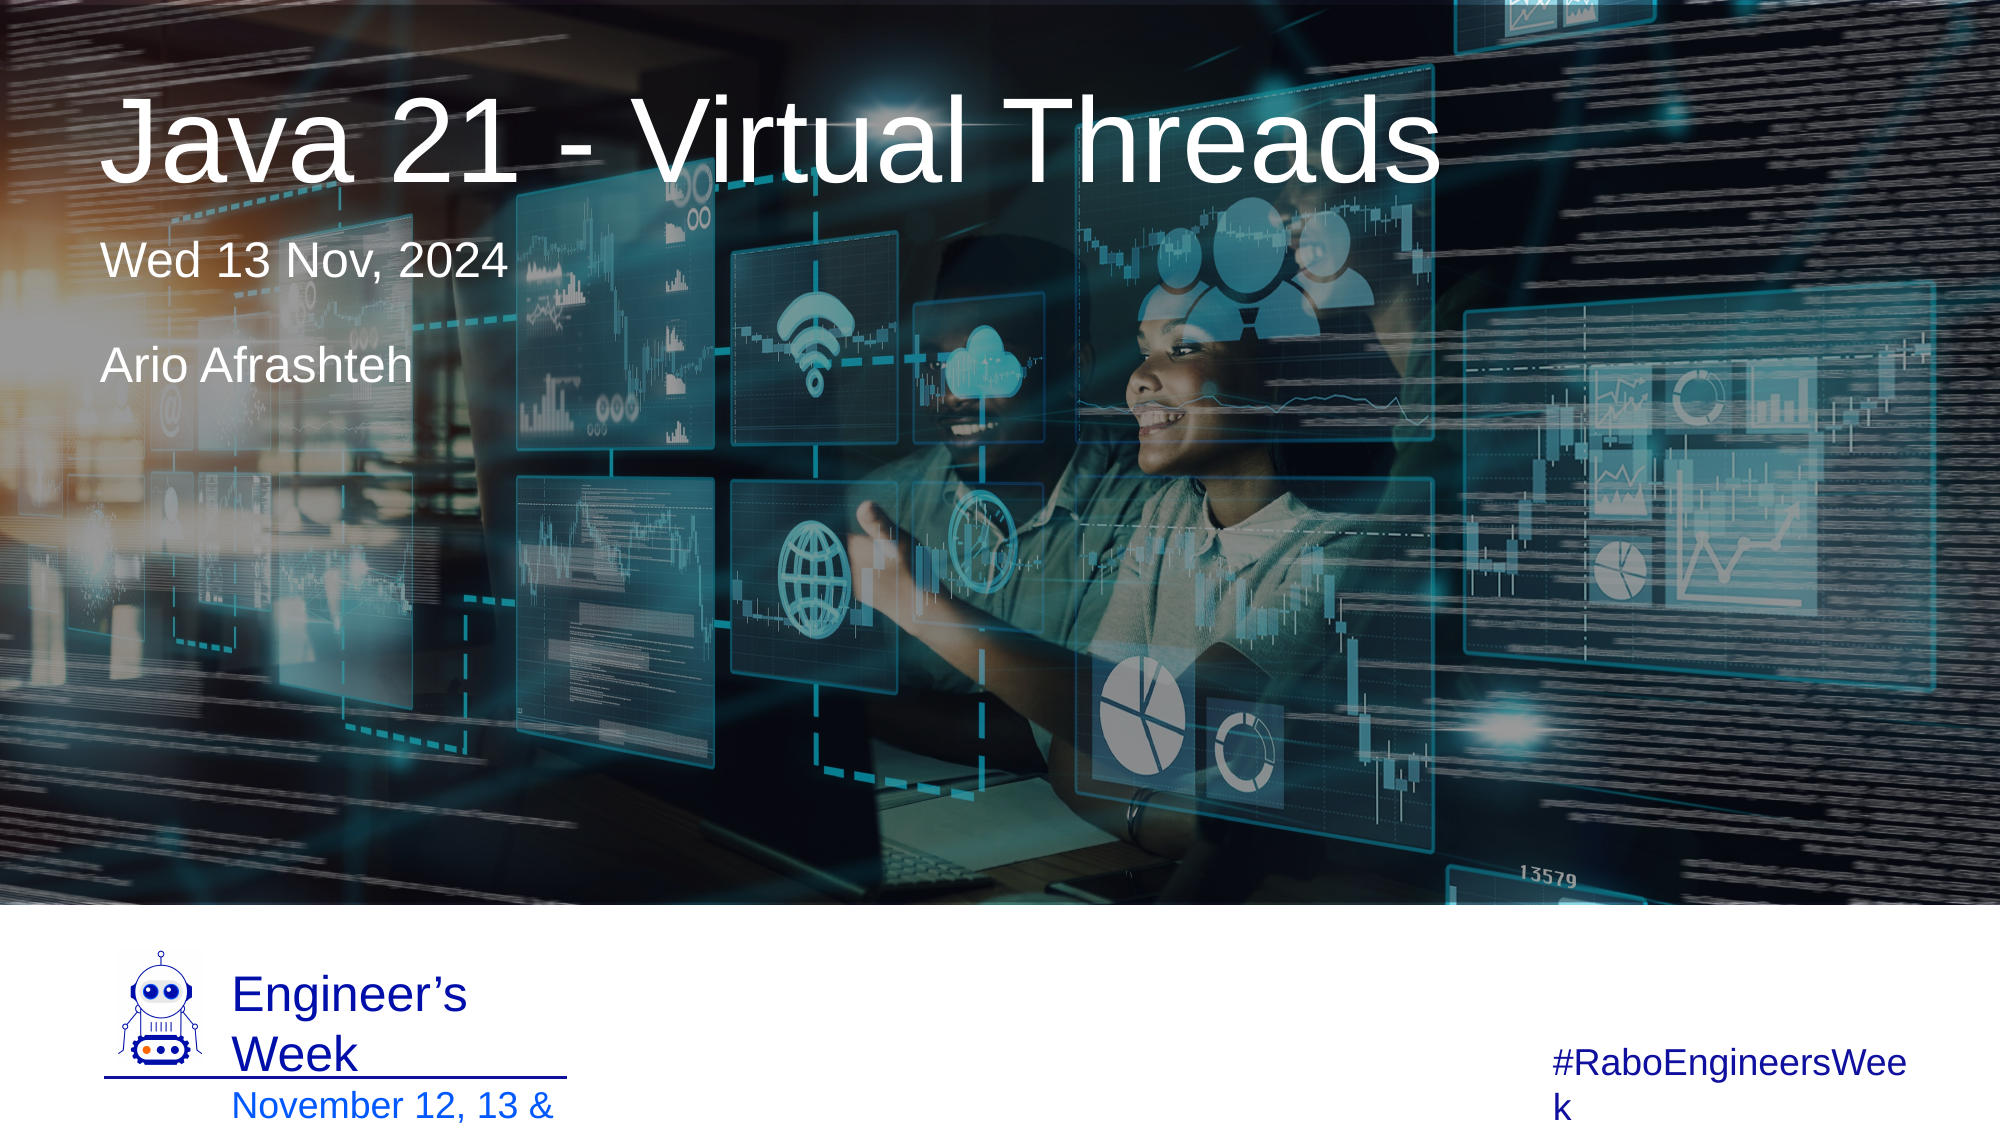

# Java 21 - Virtual Threads
Wed 13 Nov, 2024
Ario Afrashteh
1